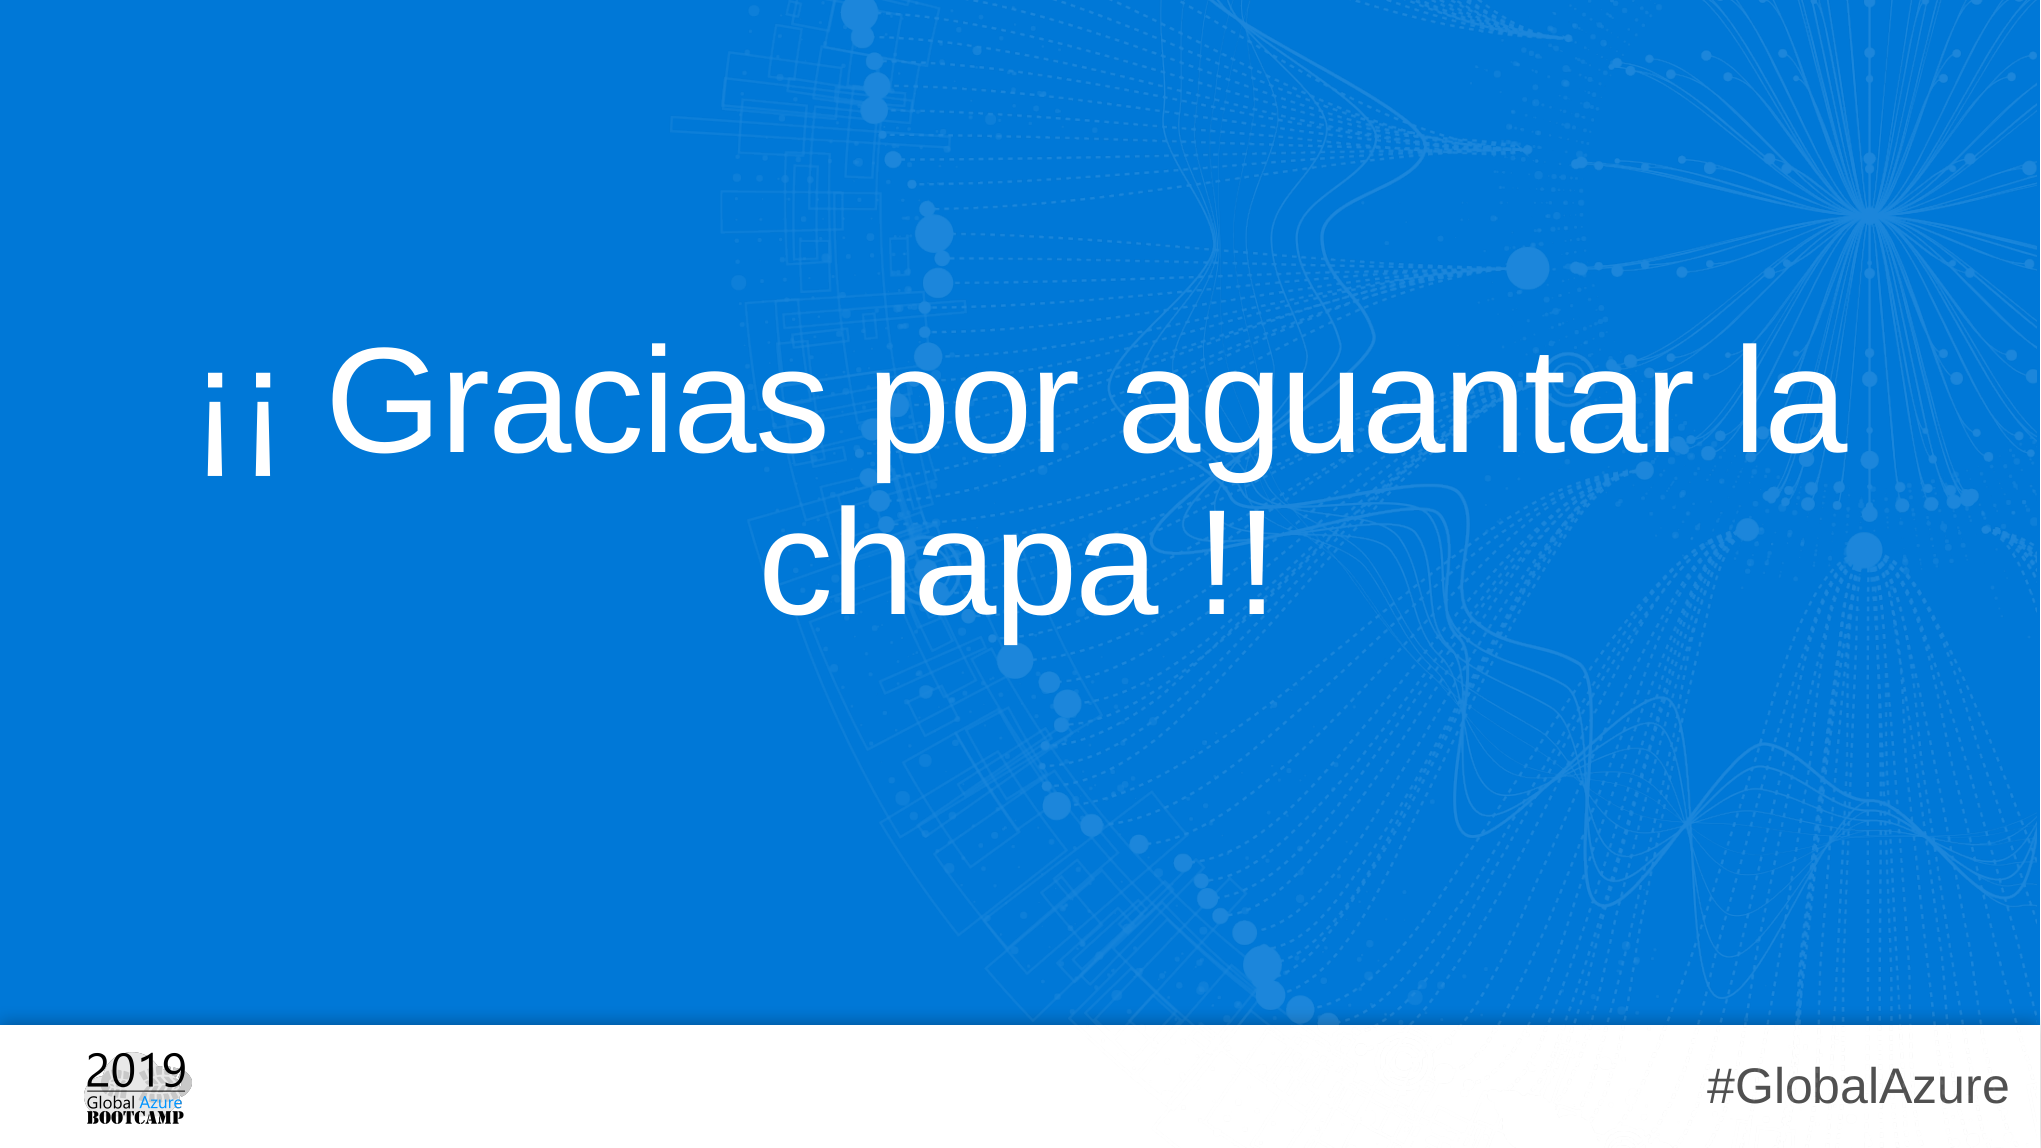

# ¡¡ Gracias por aguantar la chapa !!